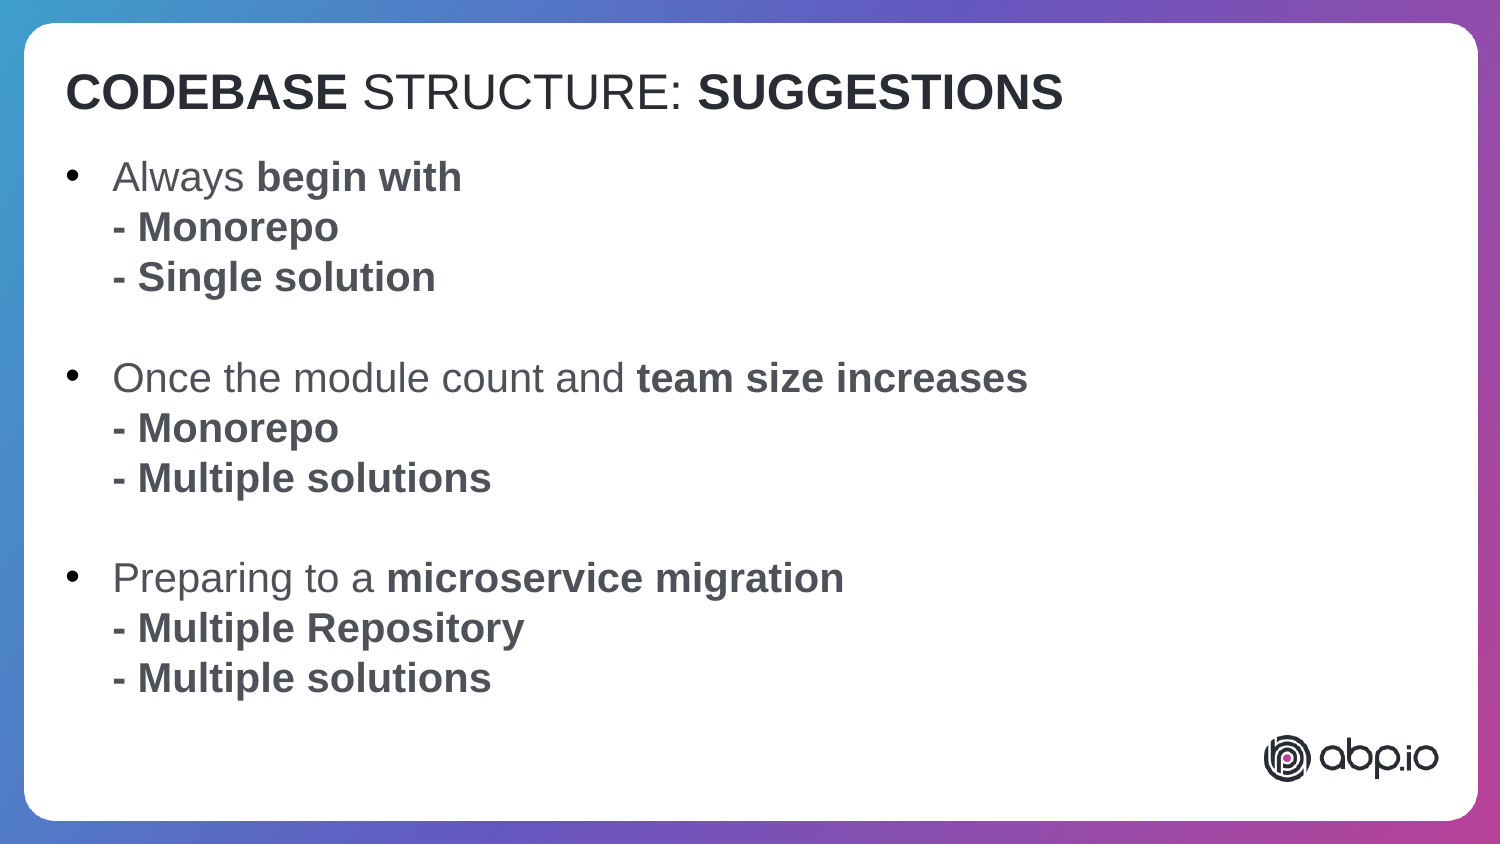

CODEBASE STRUCTURE: SUGGESTIONS
Always begin with
- Monorepo
- Single solution

Once the module count and team size increases
- Monorepo
- Multiple solutions

Preparing to a microservice migration
- Multiple Repository
- Multiple solutions